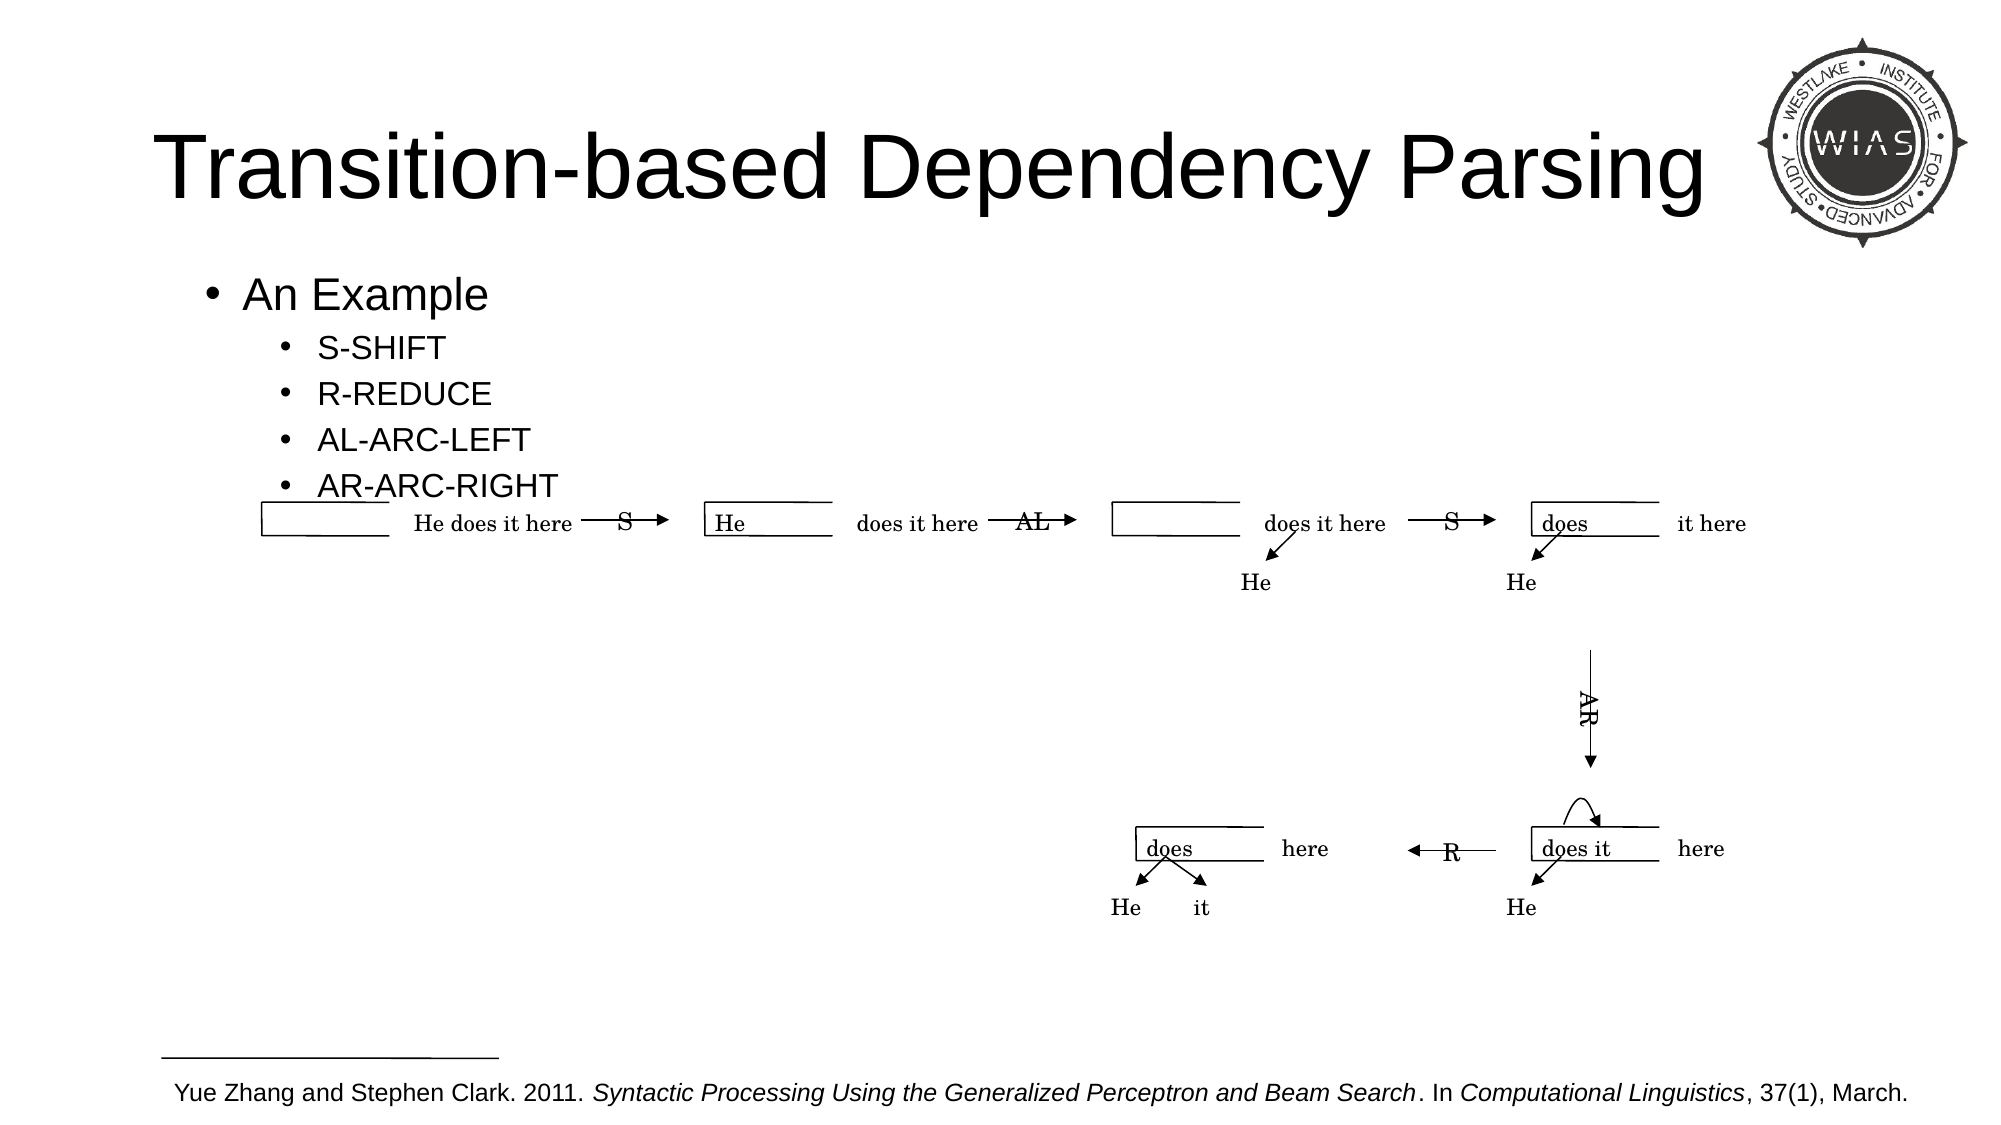

# Transition-based Dependency Parsing
An Example
S-SHIFT
R-REDUCE
AL-ARC-LEFT
AR-ARC-RIGHT

S

AL

S

He does it here
He
does it here
does it here
it here
does

He
He
AR

does
here
does it
here

R

He
it
He

Yue Zhang and Stephen Clark. 2011. Syntactic Processing Using the Generalized Perceptron and Beam Search. In Computational Linguistics, 37(1), March.